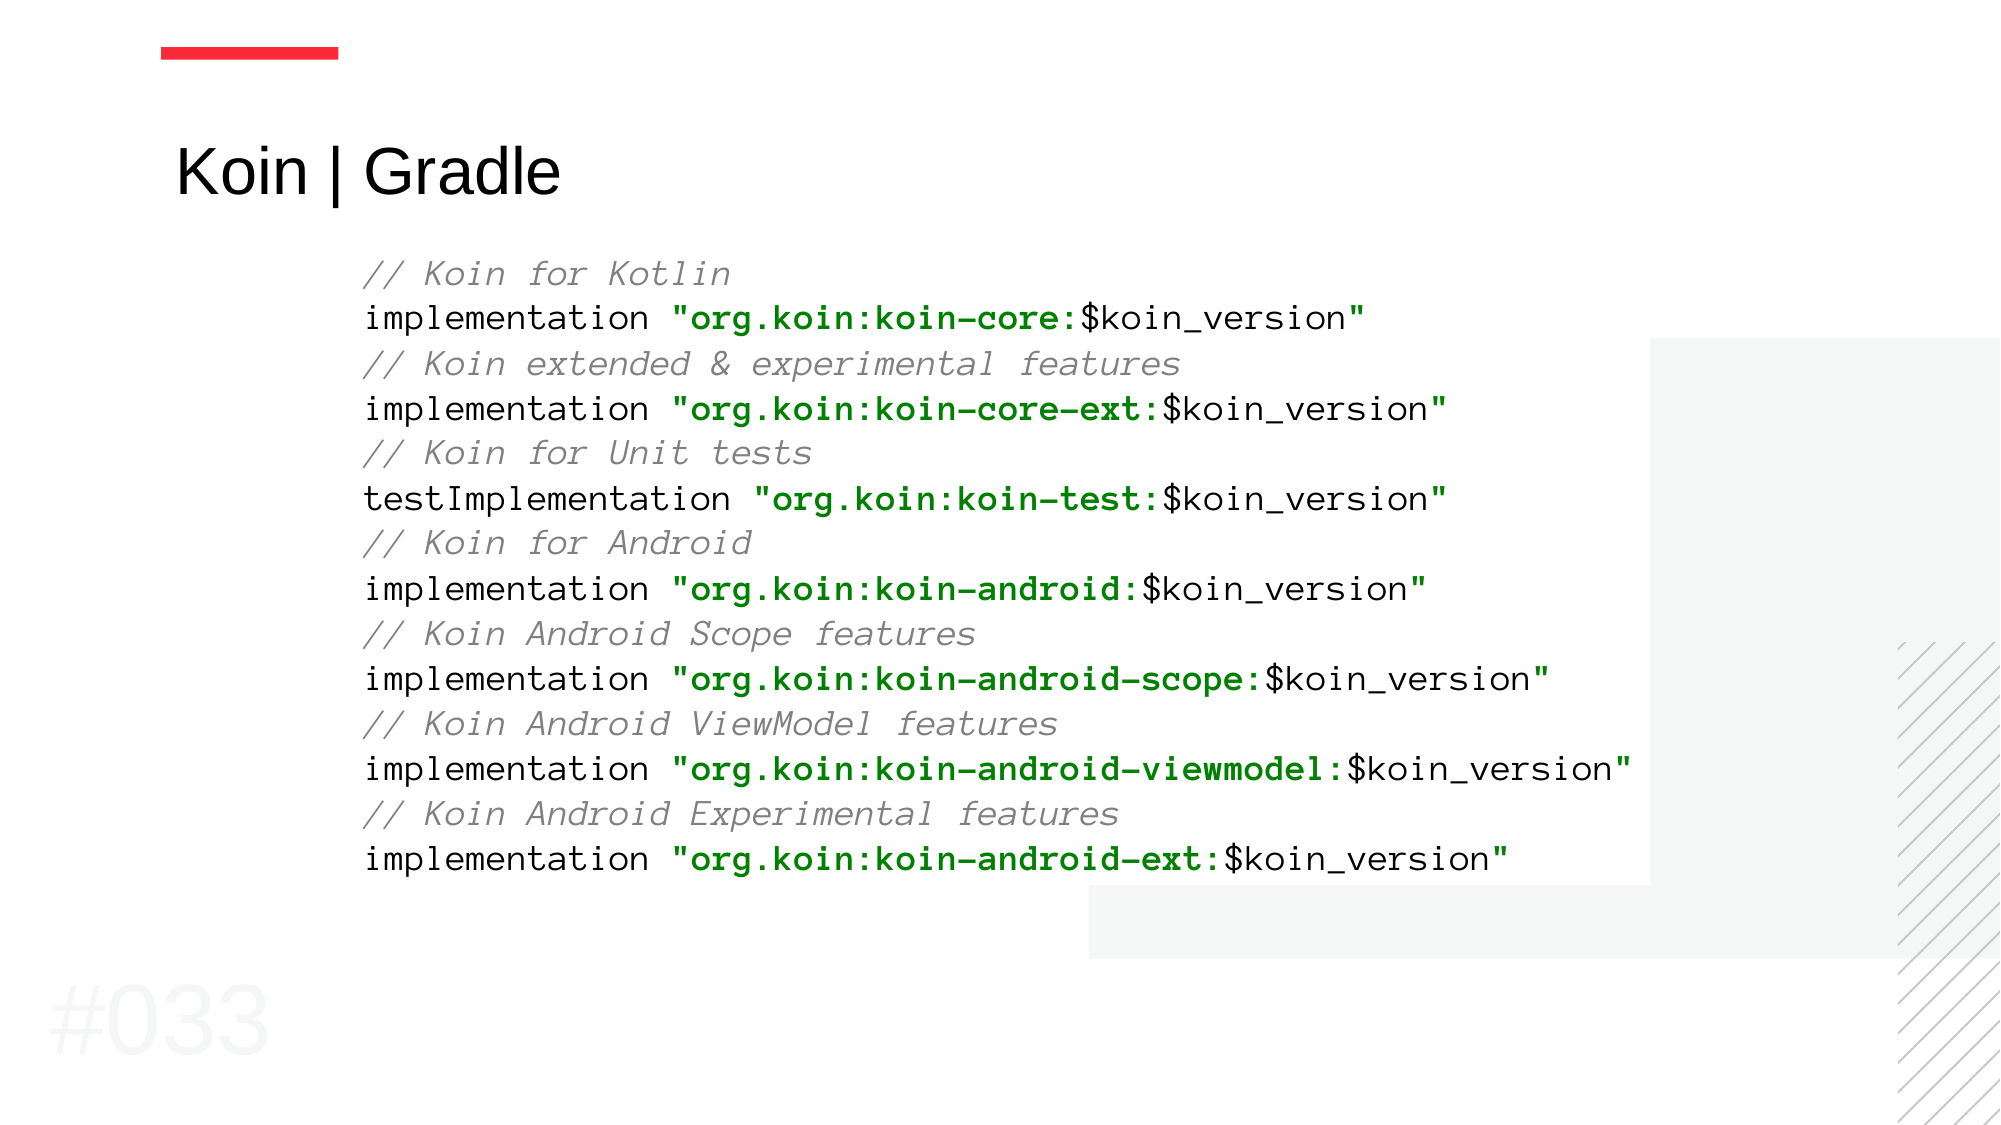

Koin | Gradle
// Koin for Kotlin
implementation "org.koin:koin-core:$koin_version"
// Koin extended & experimental features
implementation "org.koin:koin-core-ext:$koin_version"
// Koin for Unit tests
testImplementation "org.koin:koin-test:$koin_version"
// Koin for Android
implementation "org.koin:koin-android:$koin_version"
// Koin Android Scope features
implementation "org.koin:koin-android-scope:$koin_version"
// Koin Android ViewModel features
implementation "org.koin:koin-android-viewmodel:$koin_version"
// Koin Android Experimental features
implementation "org.koin:koin-android-ext:$koin_version"
#033